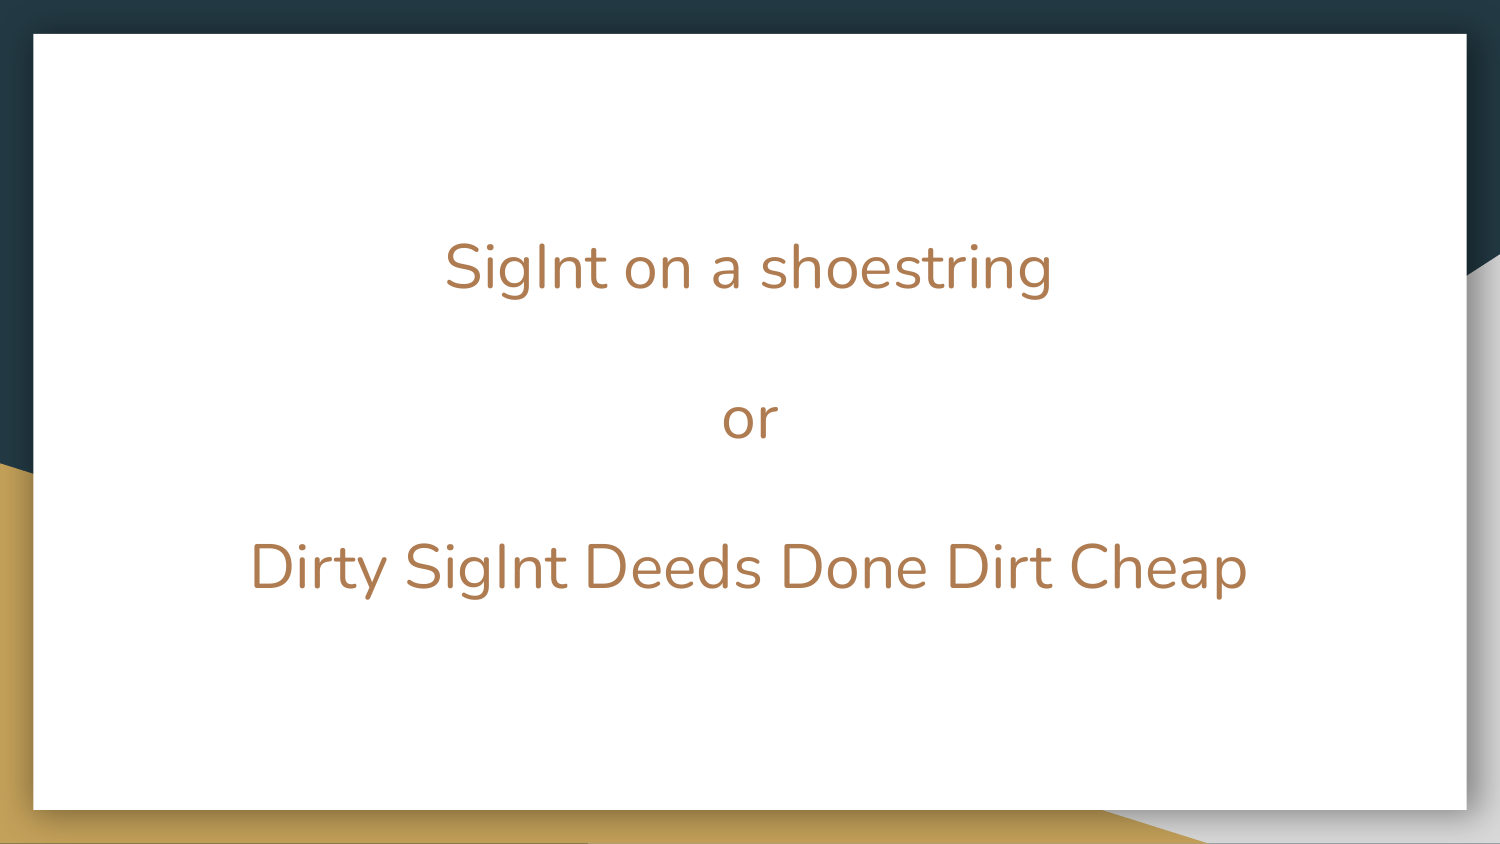

# SigInt on a shoestring or Dirty SigInt Deeds Done Dirt Cheap